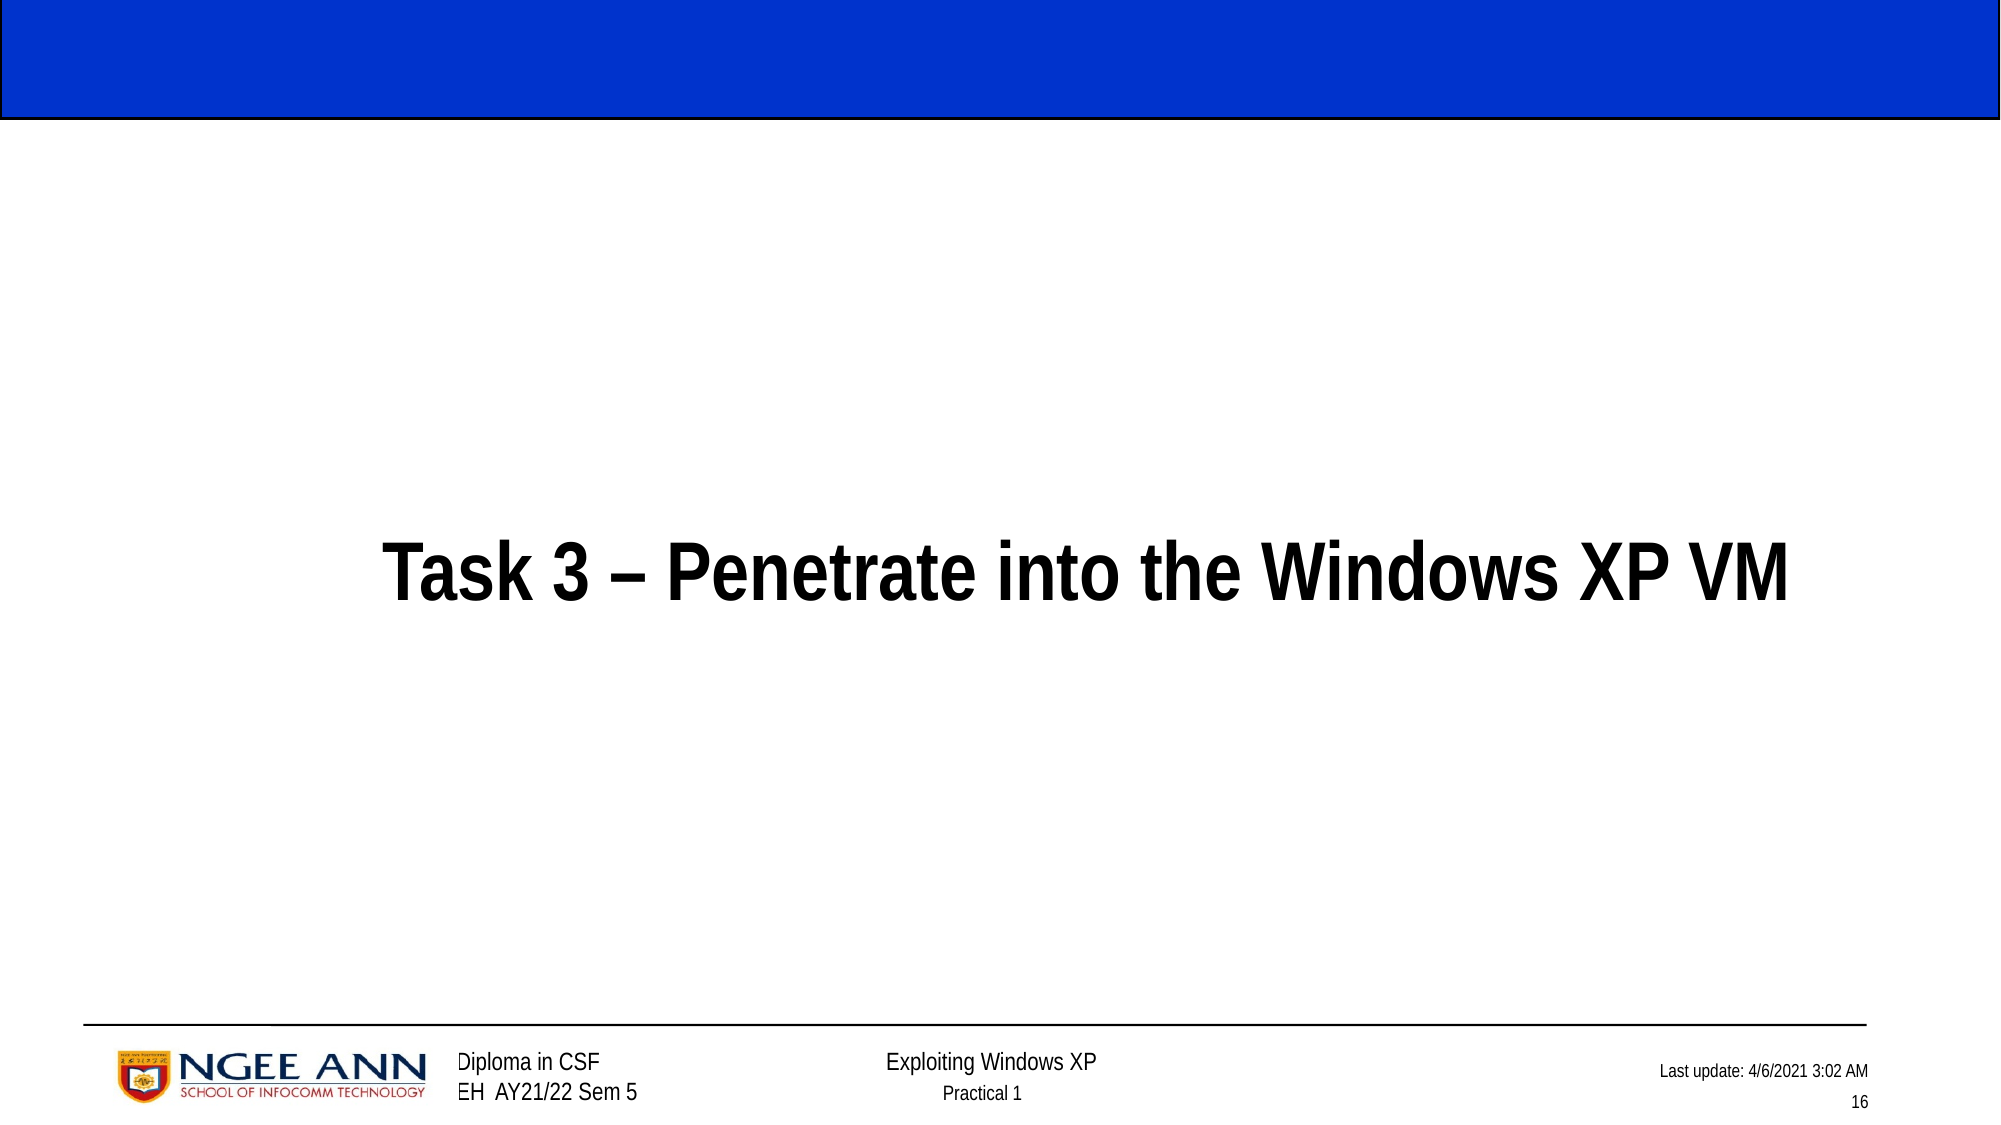

Task 3 – Penetrate into the Windows XP VM